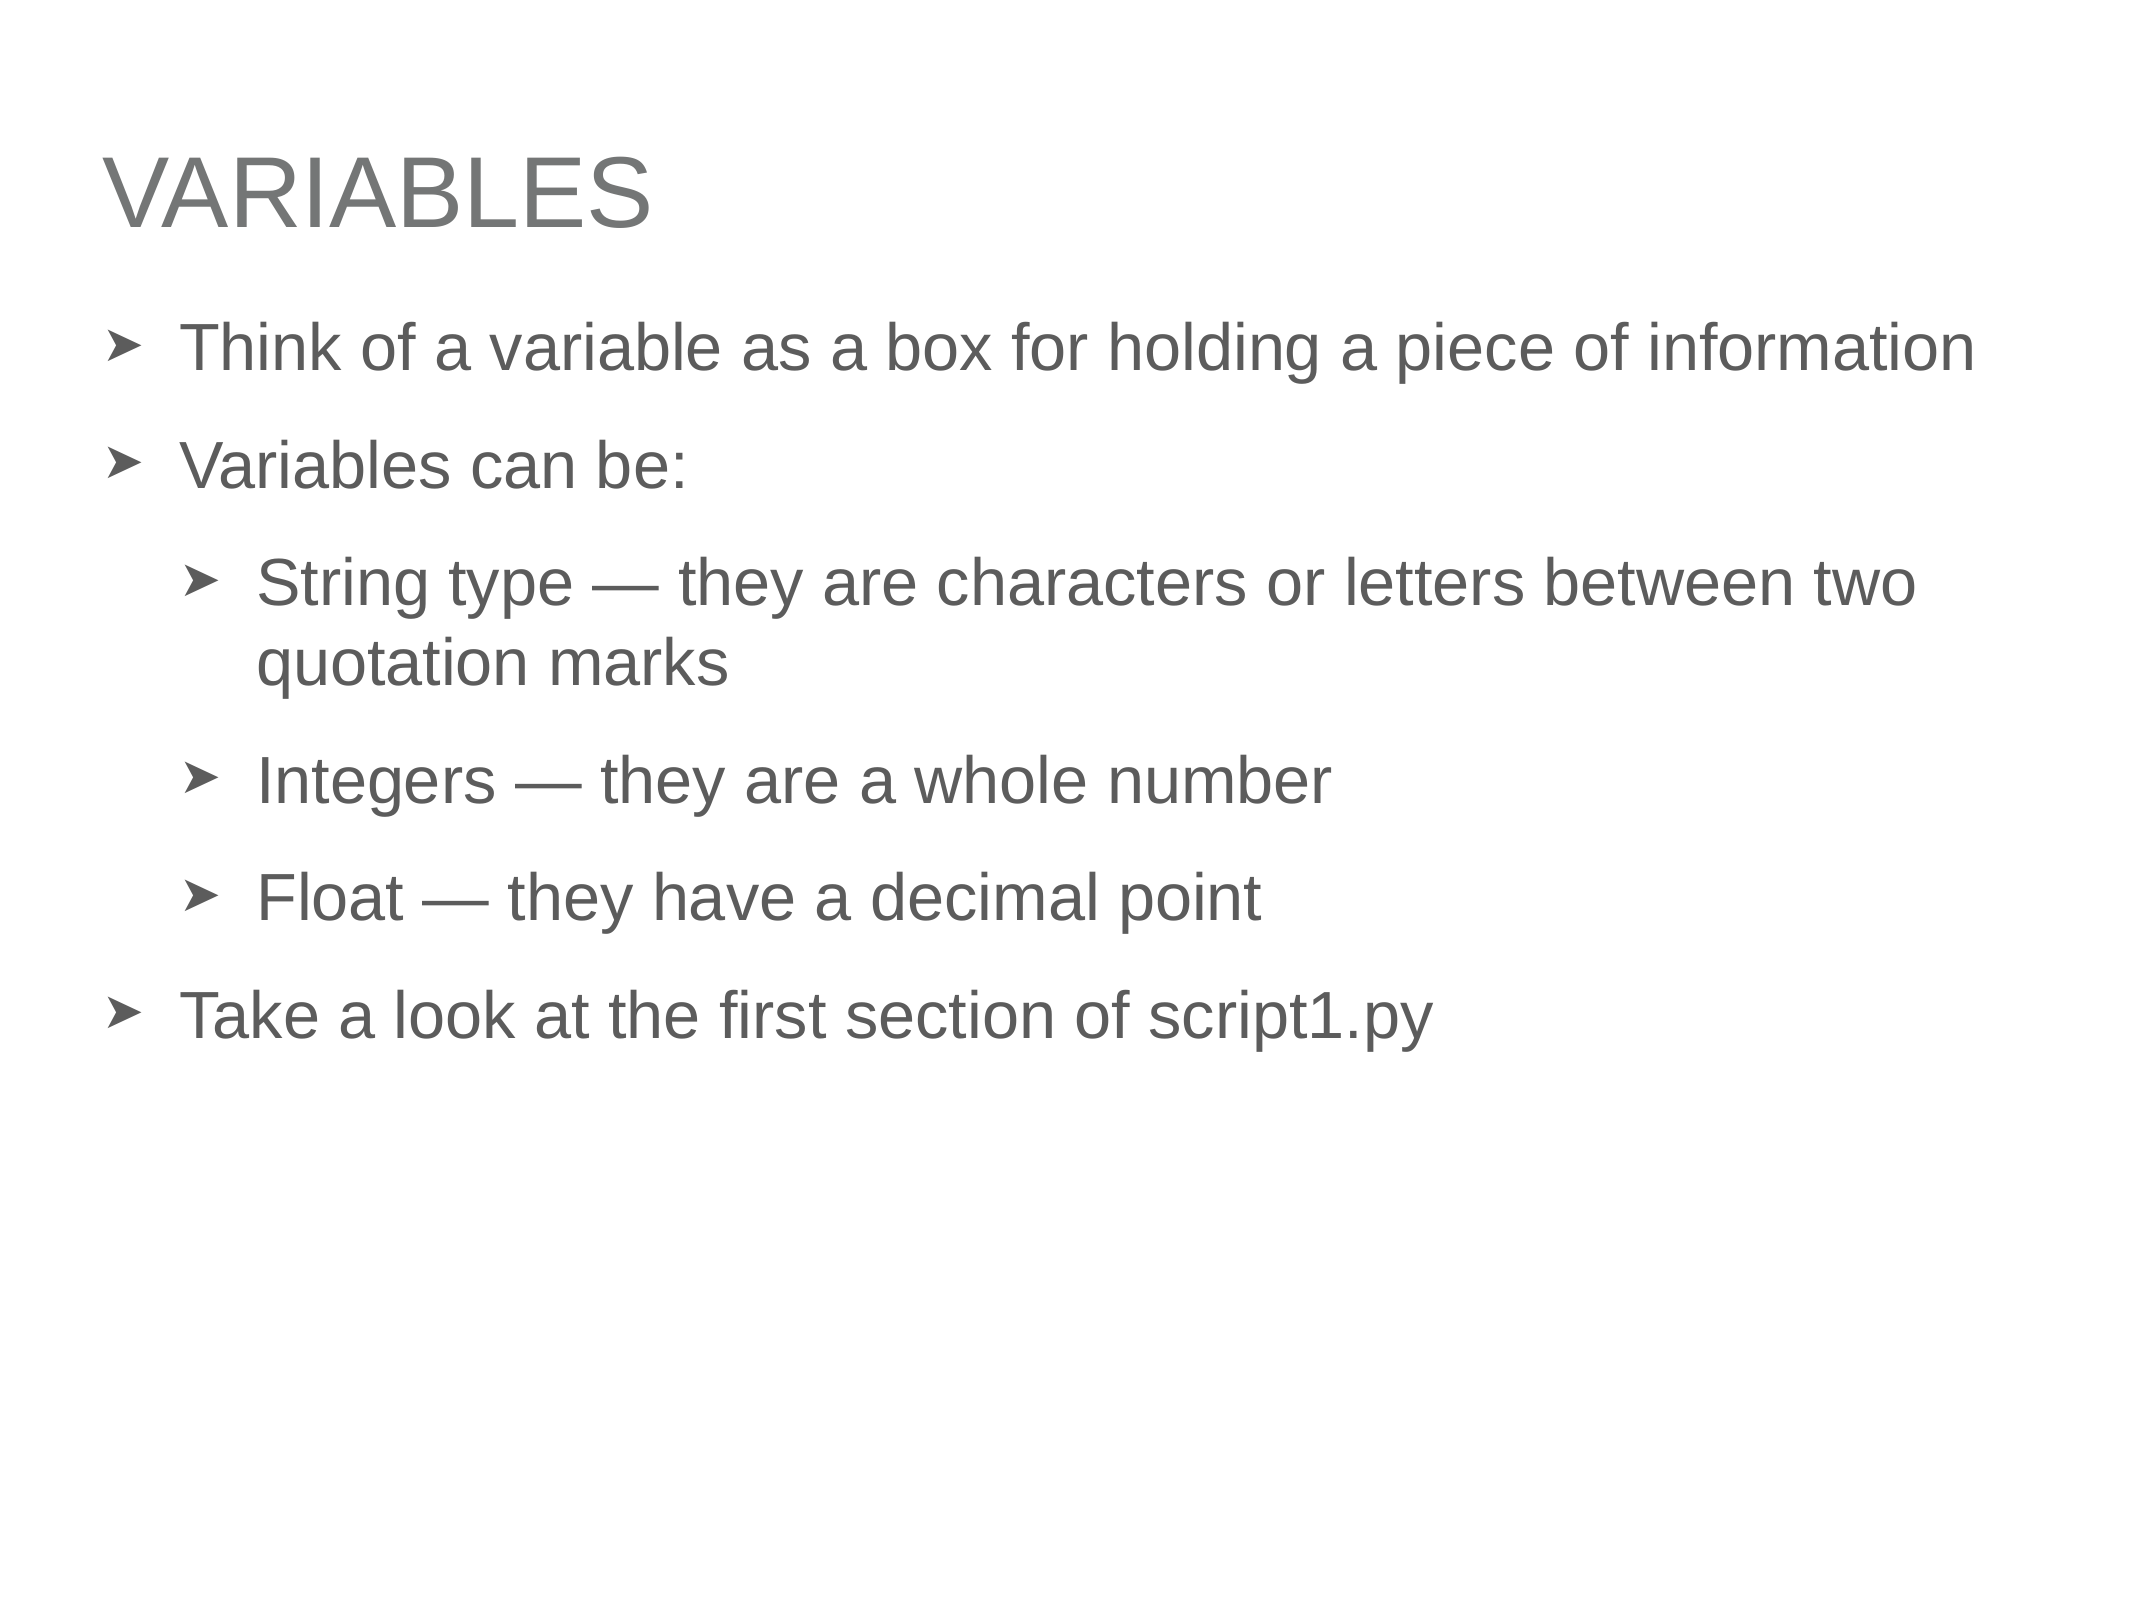

# Variables

Think of a variable as a box for holding a piece of information
Variables can be:
String type — they are characters or letters between two quotation marks
Integers — they are a whole number
Float — they have a decimal point
Take a look at the first section of script1.py